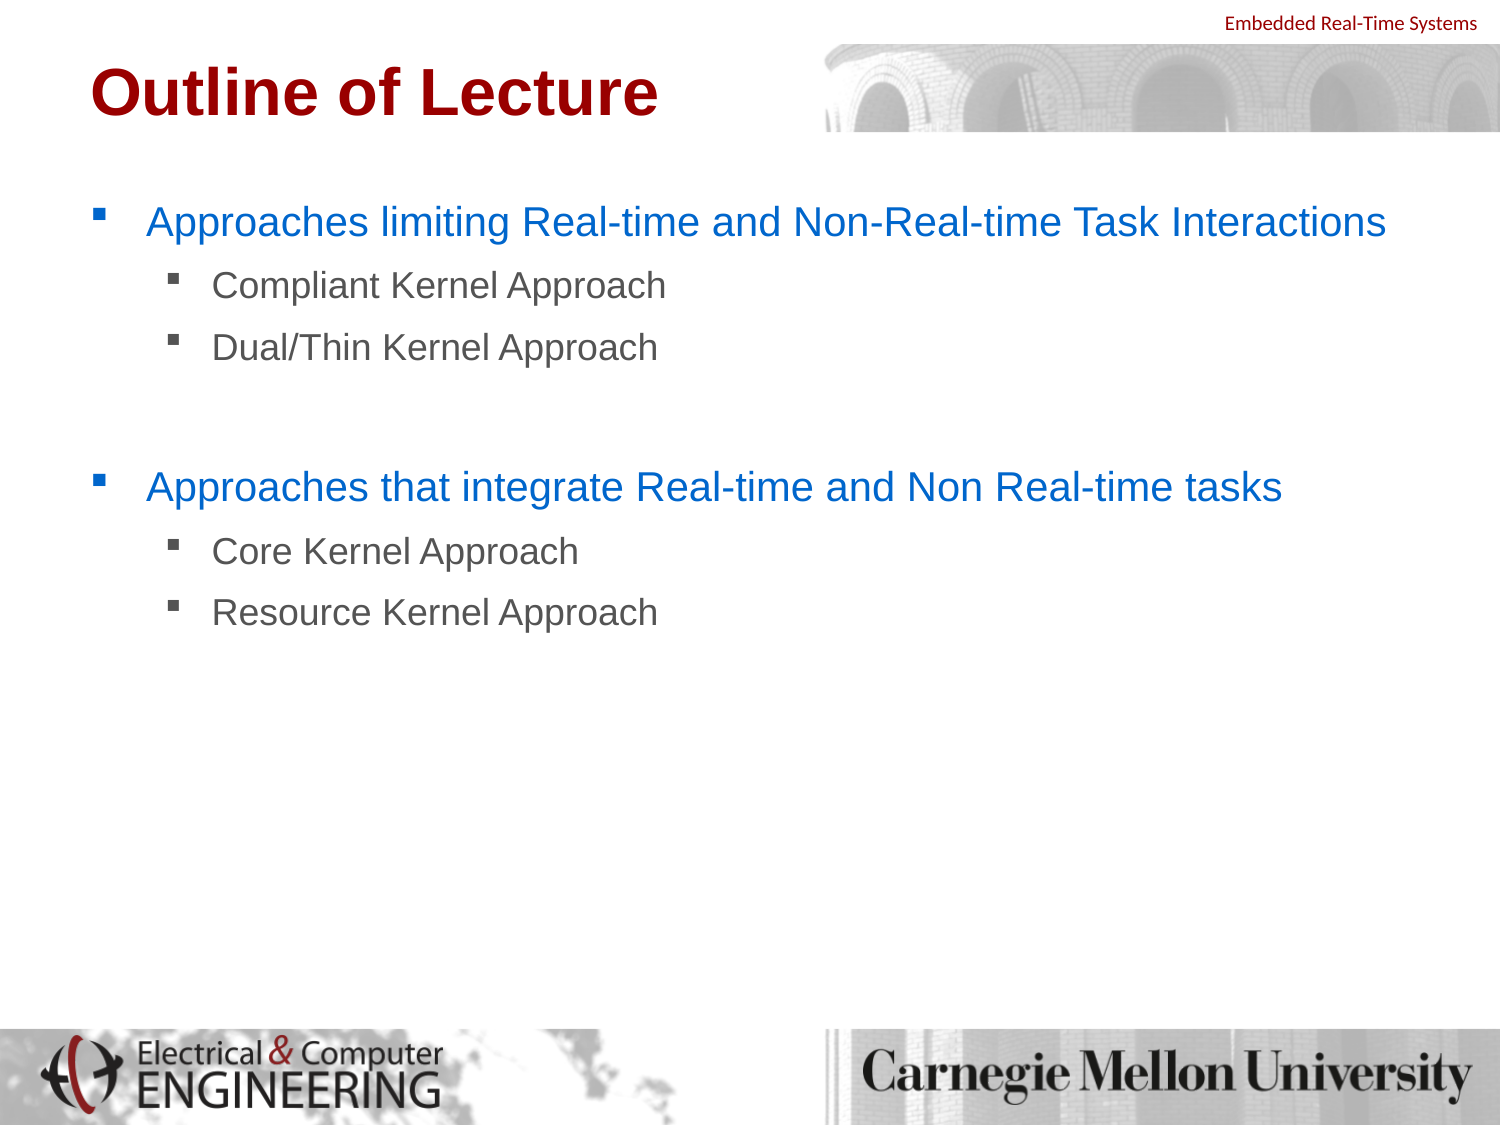

# Outline of Lecture
Approaches limiting Real-time and Non-Real-time Task Interactions
Compliant Kernel Approach
Dual/Thin Kernel Approach

Approaches that integrate Real-time and Non Real-time tasks
Core Kernel Approach
Resource Kernel Approach